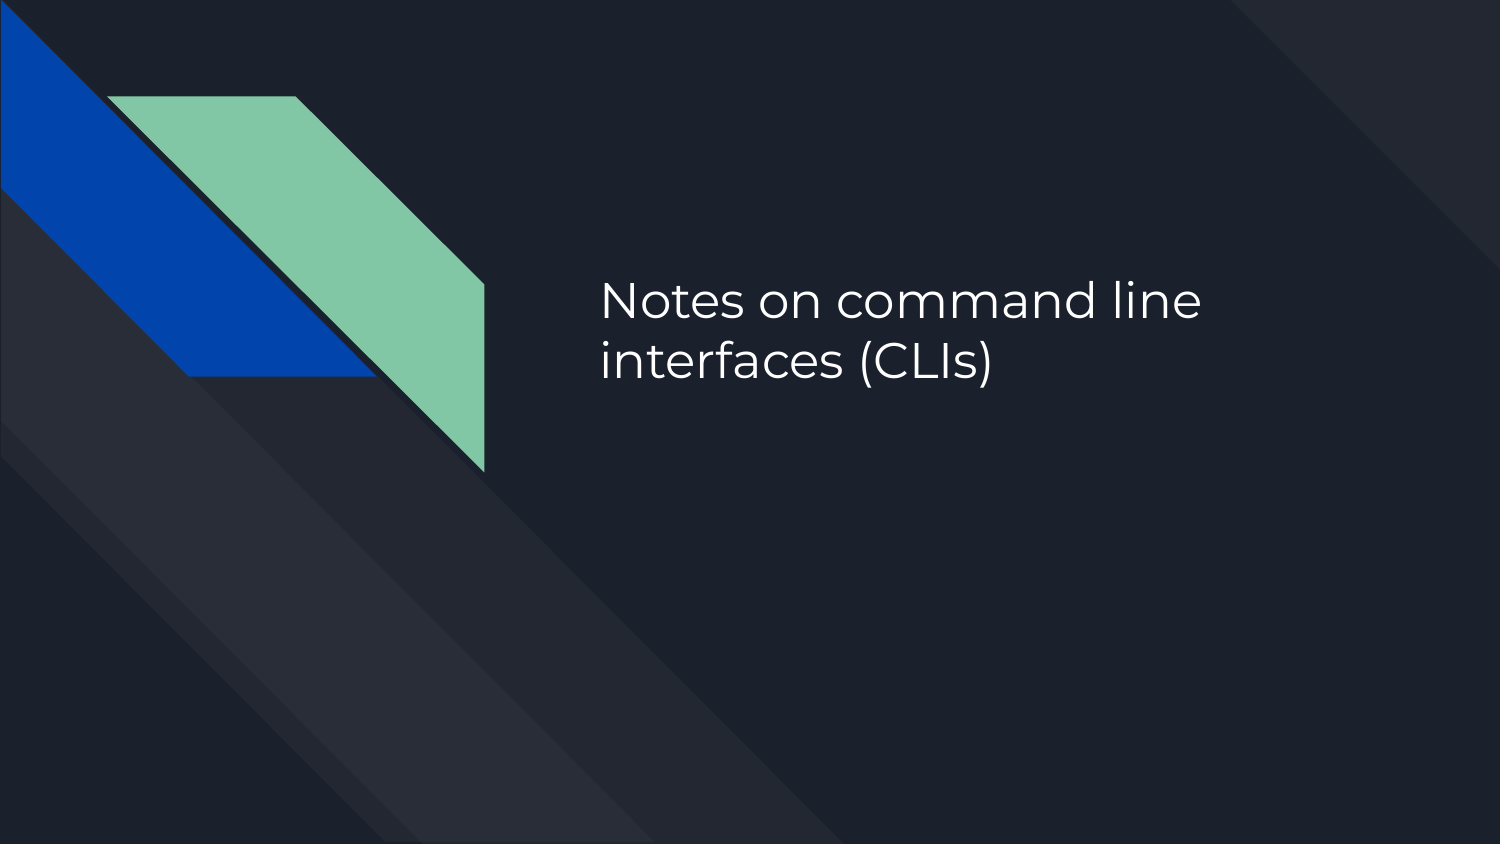

# Notes on command line interfaces (CLIs)